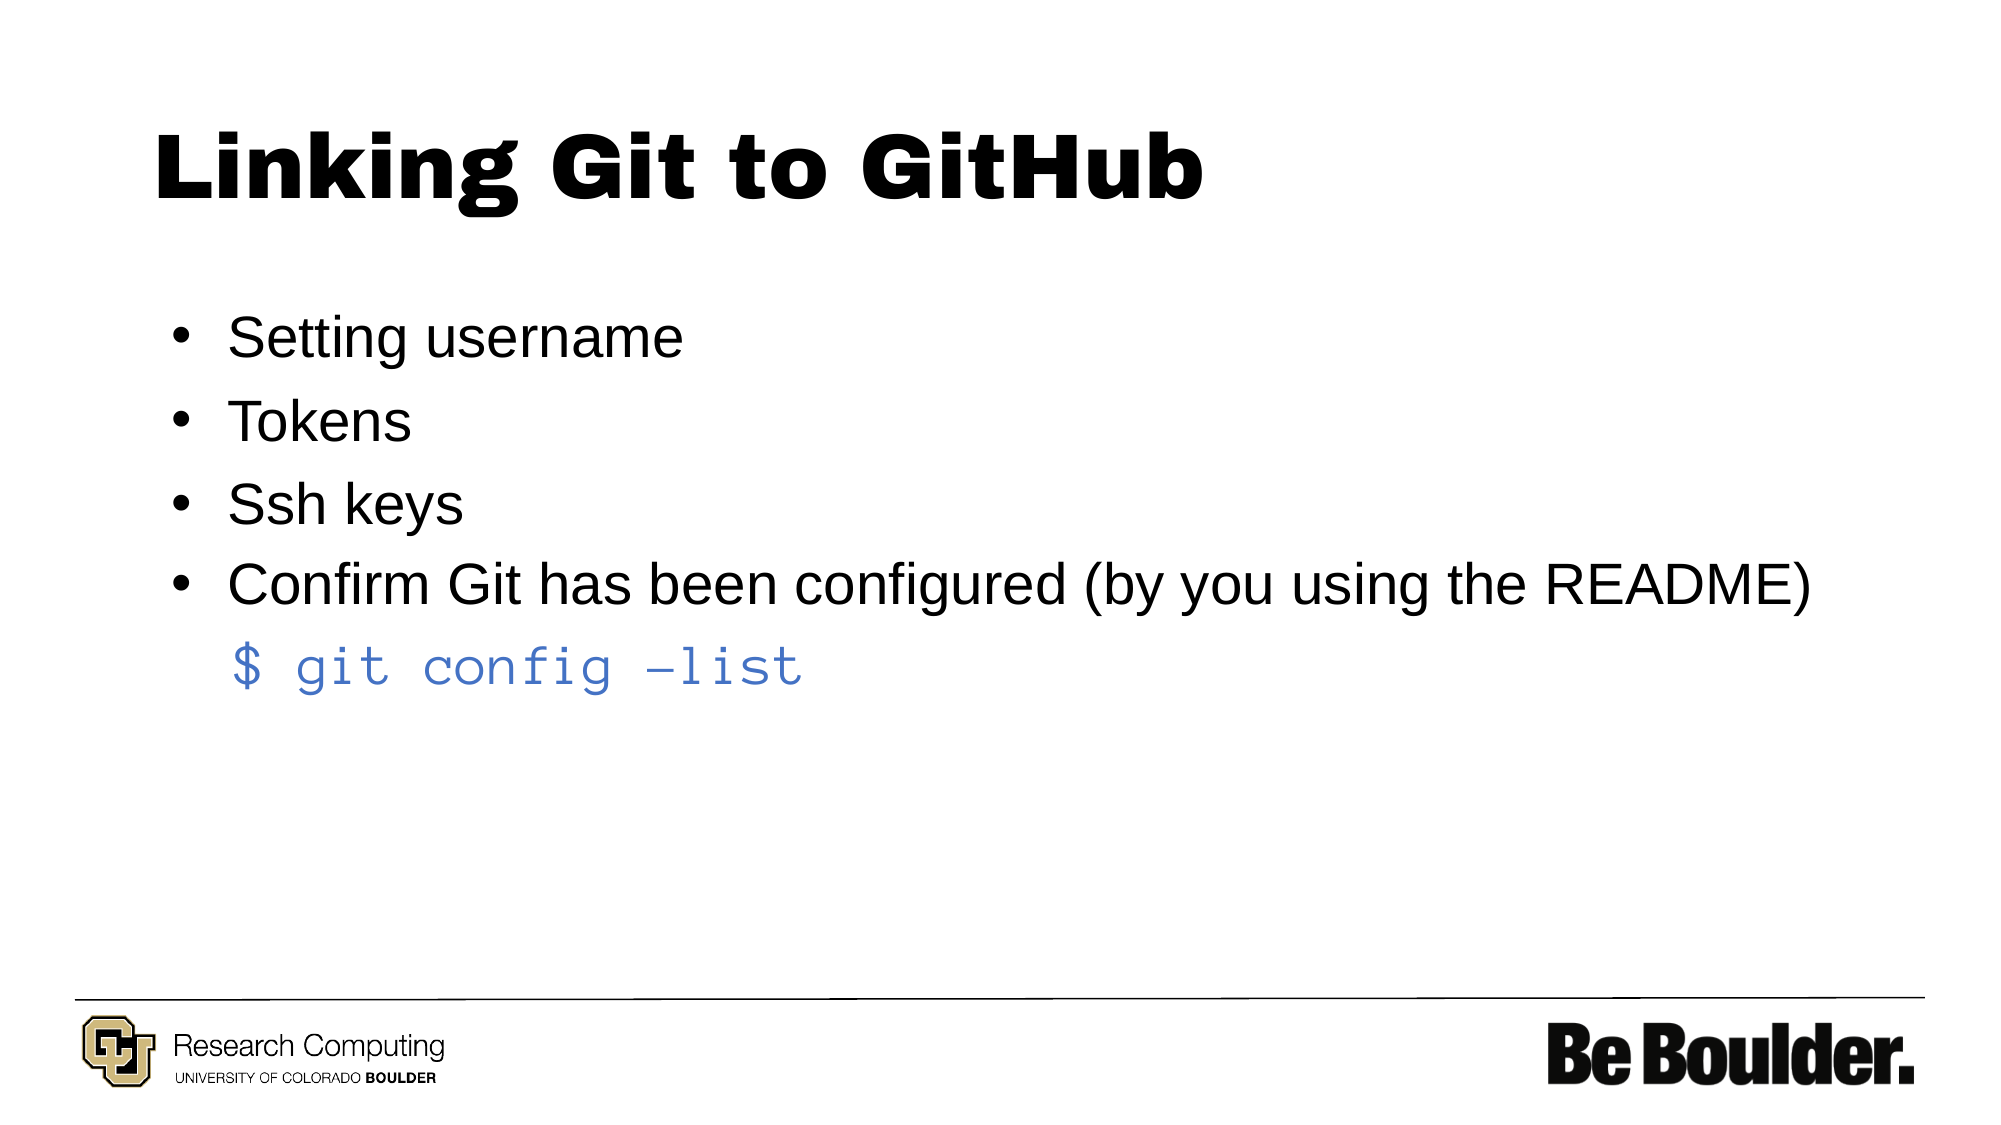

# Linking Git to GitHub
Setting username
Tokens
Ssh keys
Confirm Git has been configured (by you using the README)
  $ git config –list